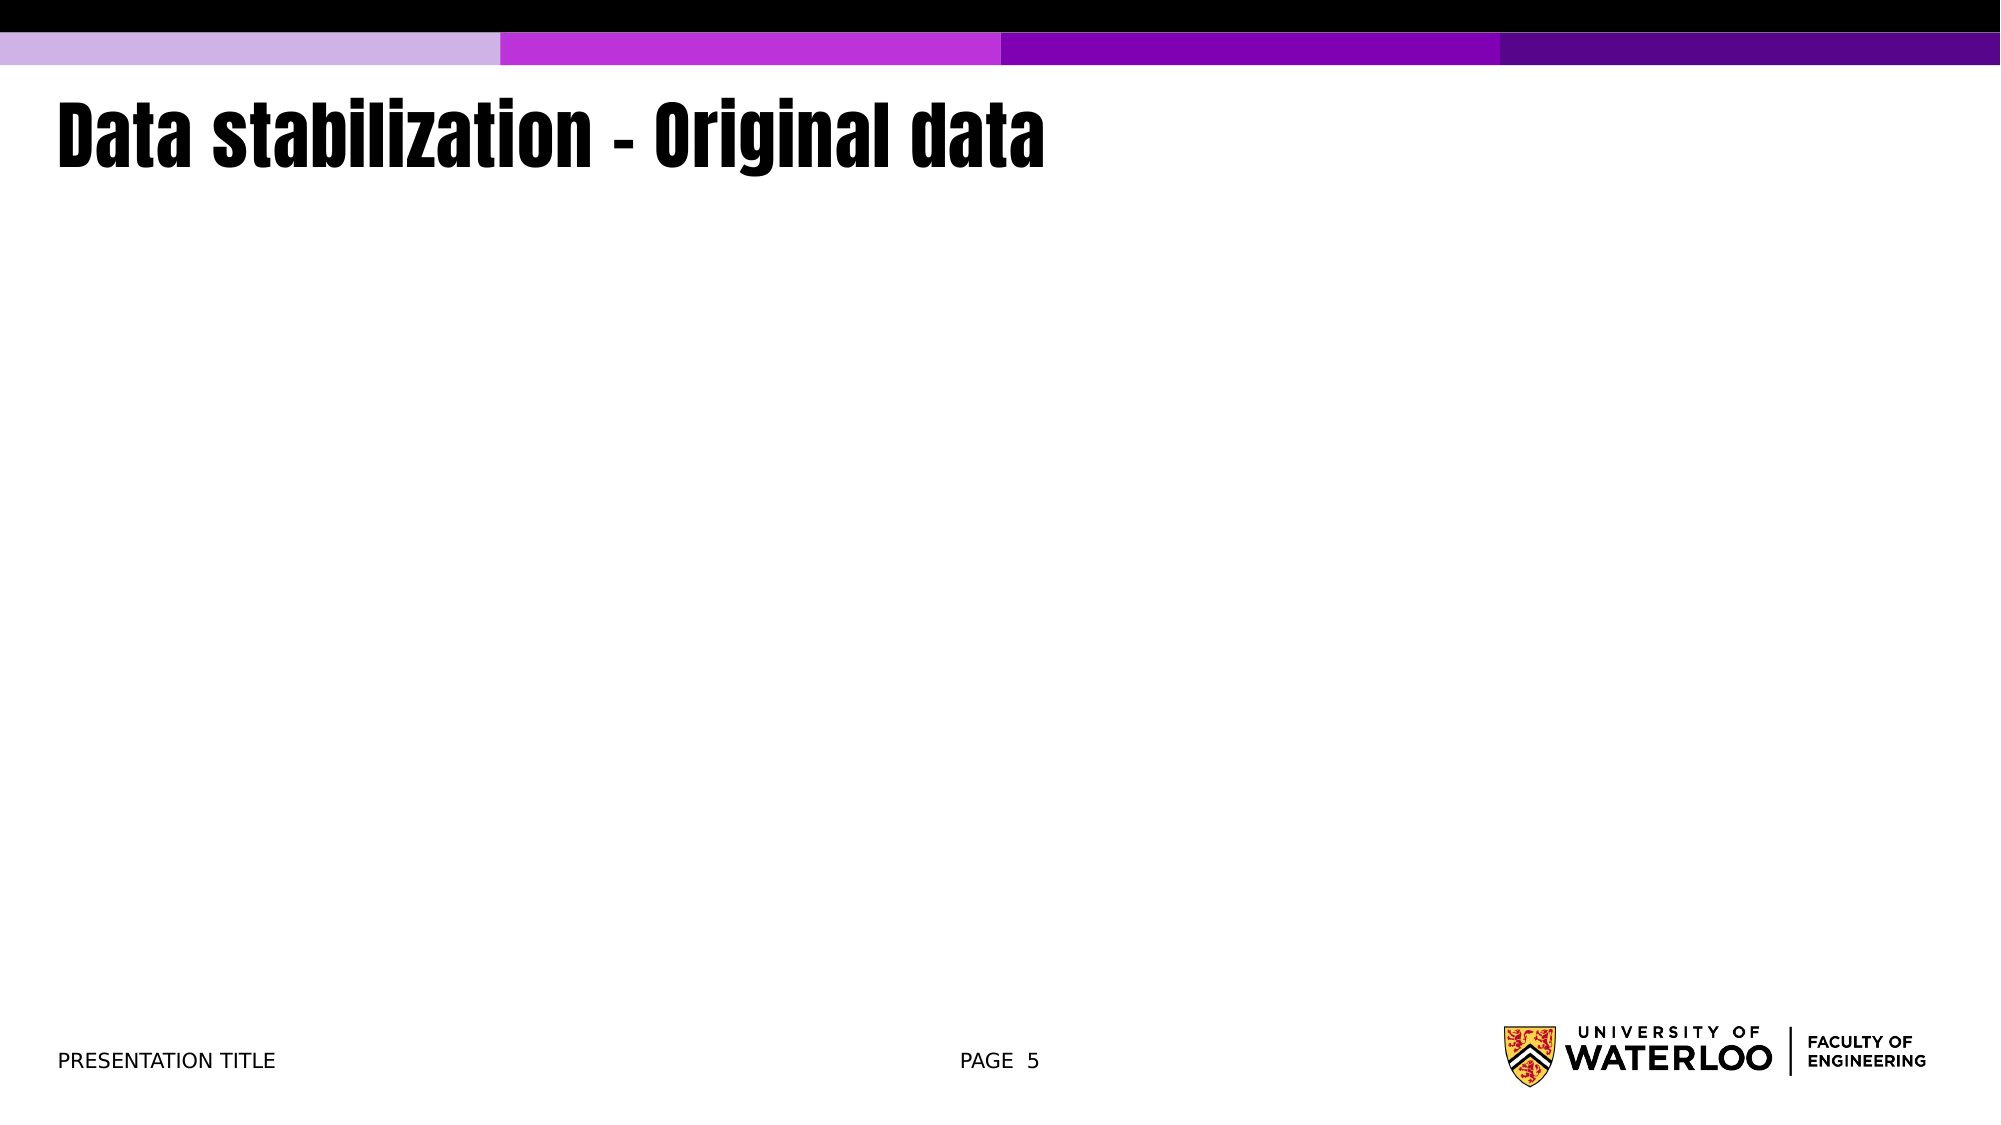

# Data stabilization – Original data

PRESENTATION TITLE
PAGE  5